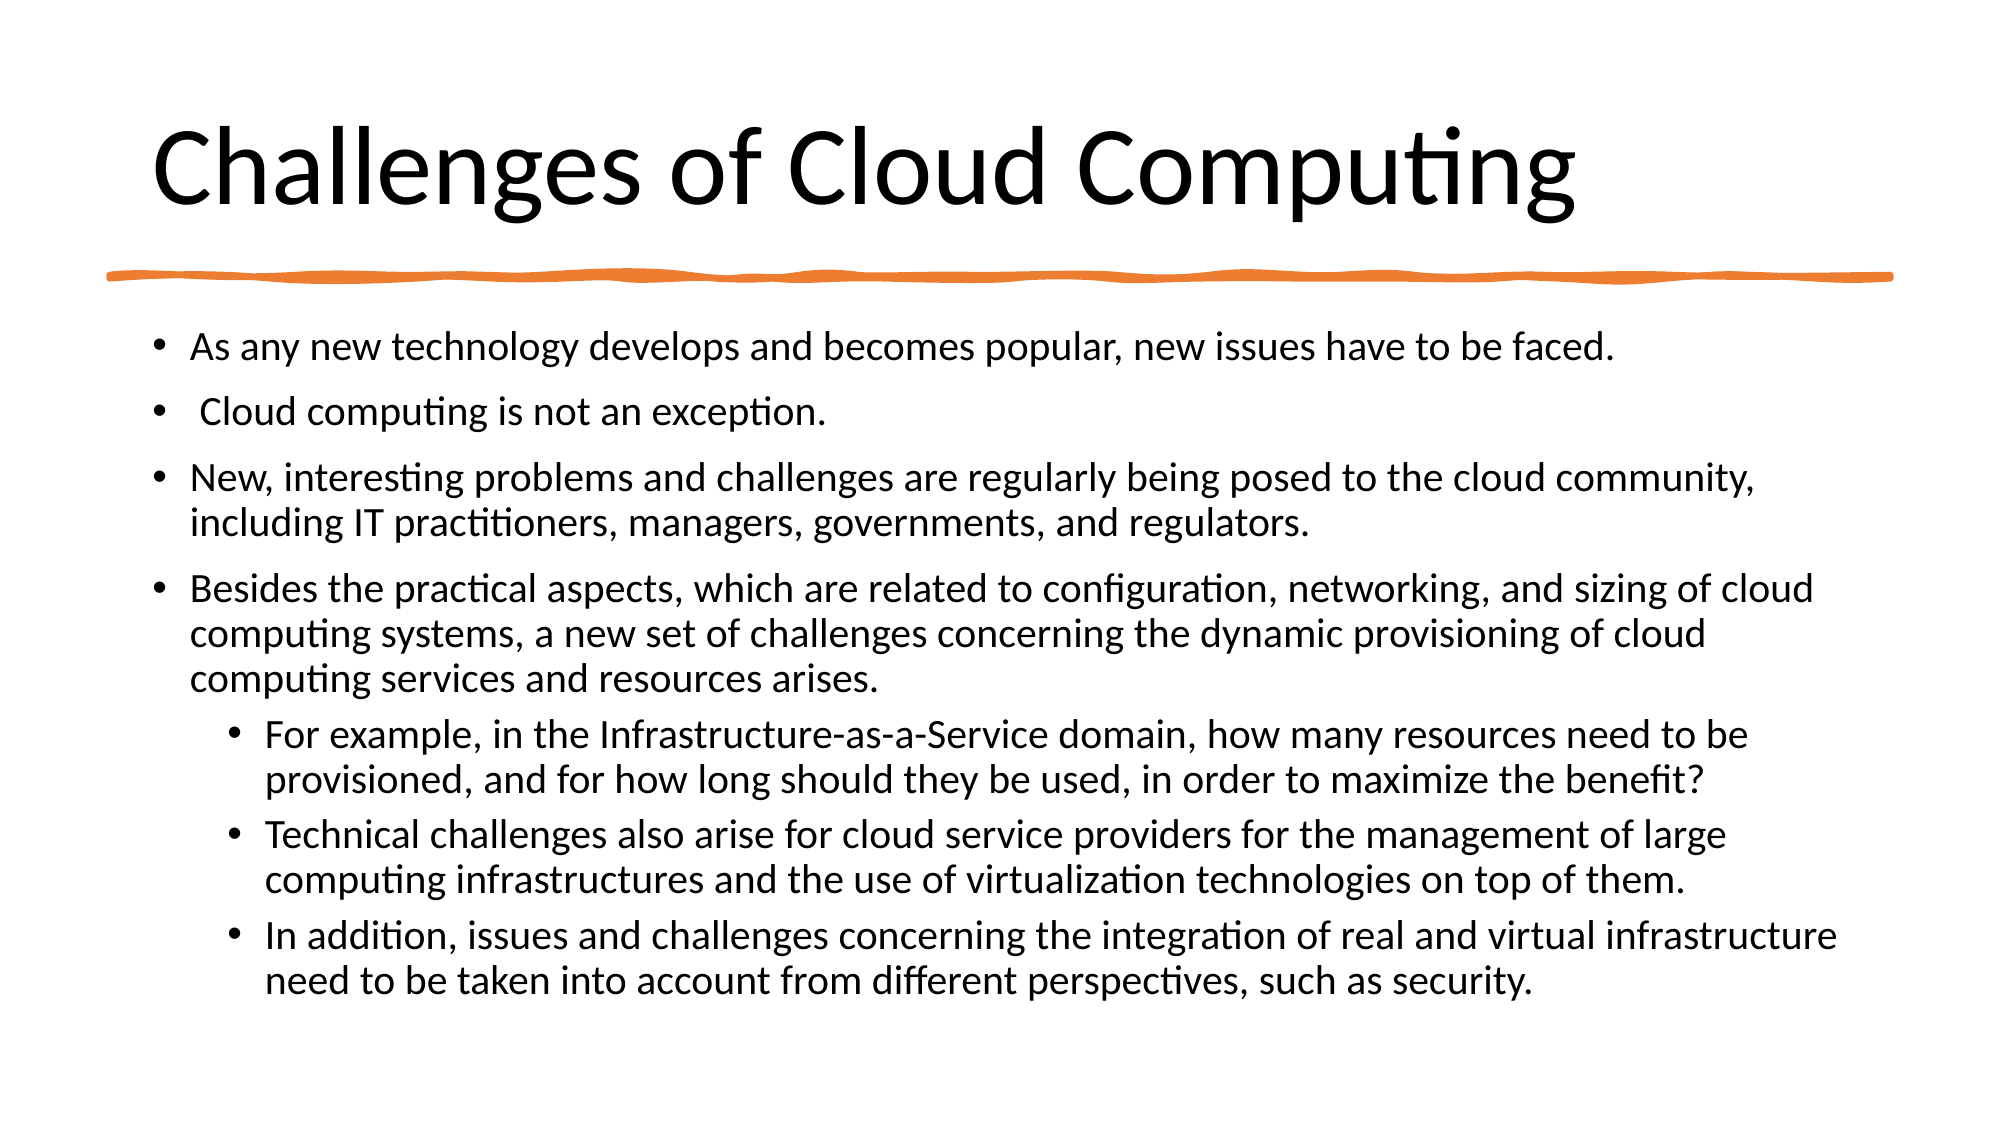

# Challenges of Cloud Computing

As any new technology develops and becomes popular, new issues have to be faced.
 Cloud computing is not an exception.
New, interesting problems and challenges are regularly being posed to the cloud community, including IT practitioners, managers, governments, and regulators.
Besides the practical aspects, which are related to configuration, networking, and sizing of cloud computing systems, a new set of challenges concerning the dynamic provisioning of cloud computing services and resources arises.
For example, in the Infrastructure-as-a-Service domain, how many resources need to be provisioned, and for how long should they be used, in order to maximize the benefit?
Technical challenges also arise for cloud service providers for the management of large computing infrastructures and the use of virtualization technologies on top of them.
In addition, issues and challenges concerning the integration of real and virtual infrastructure need to be taken into account from different perspectives, such as security.
26